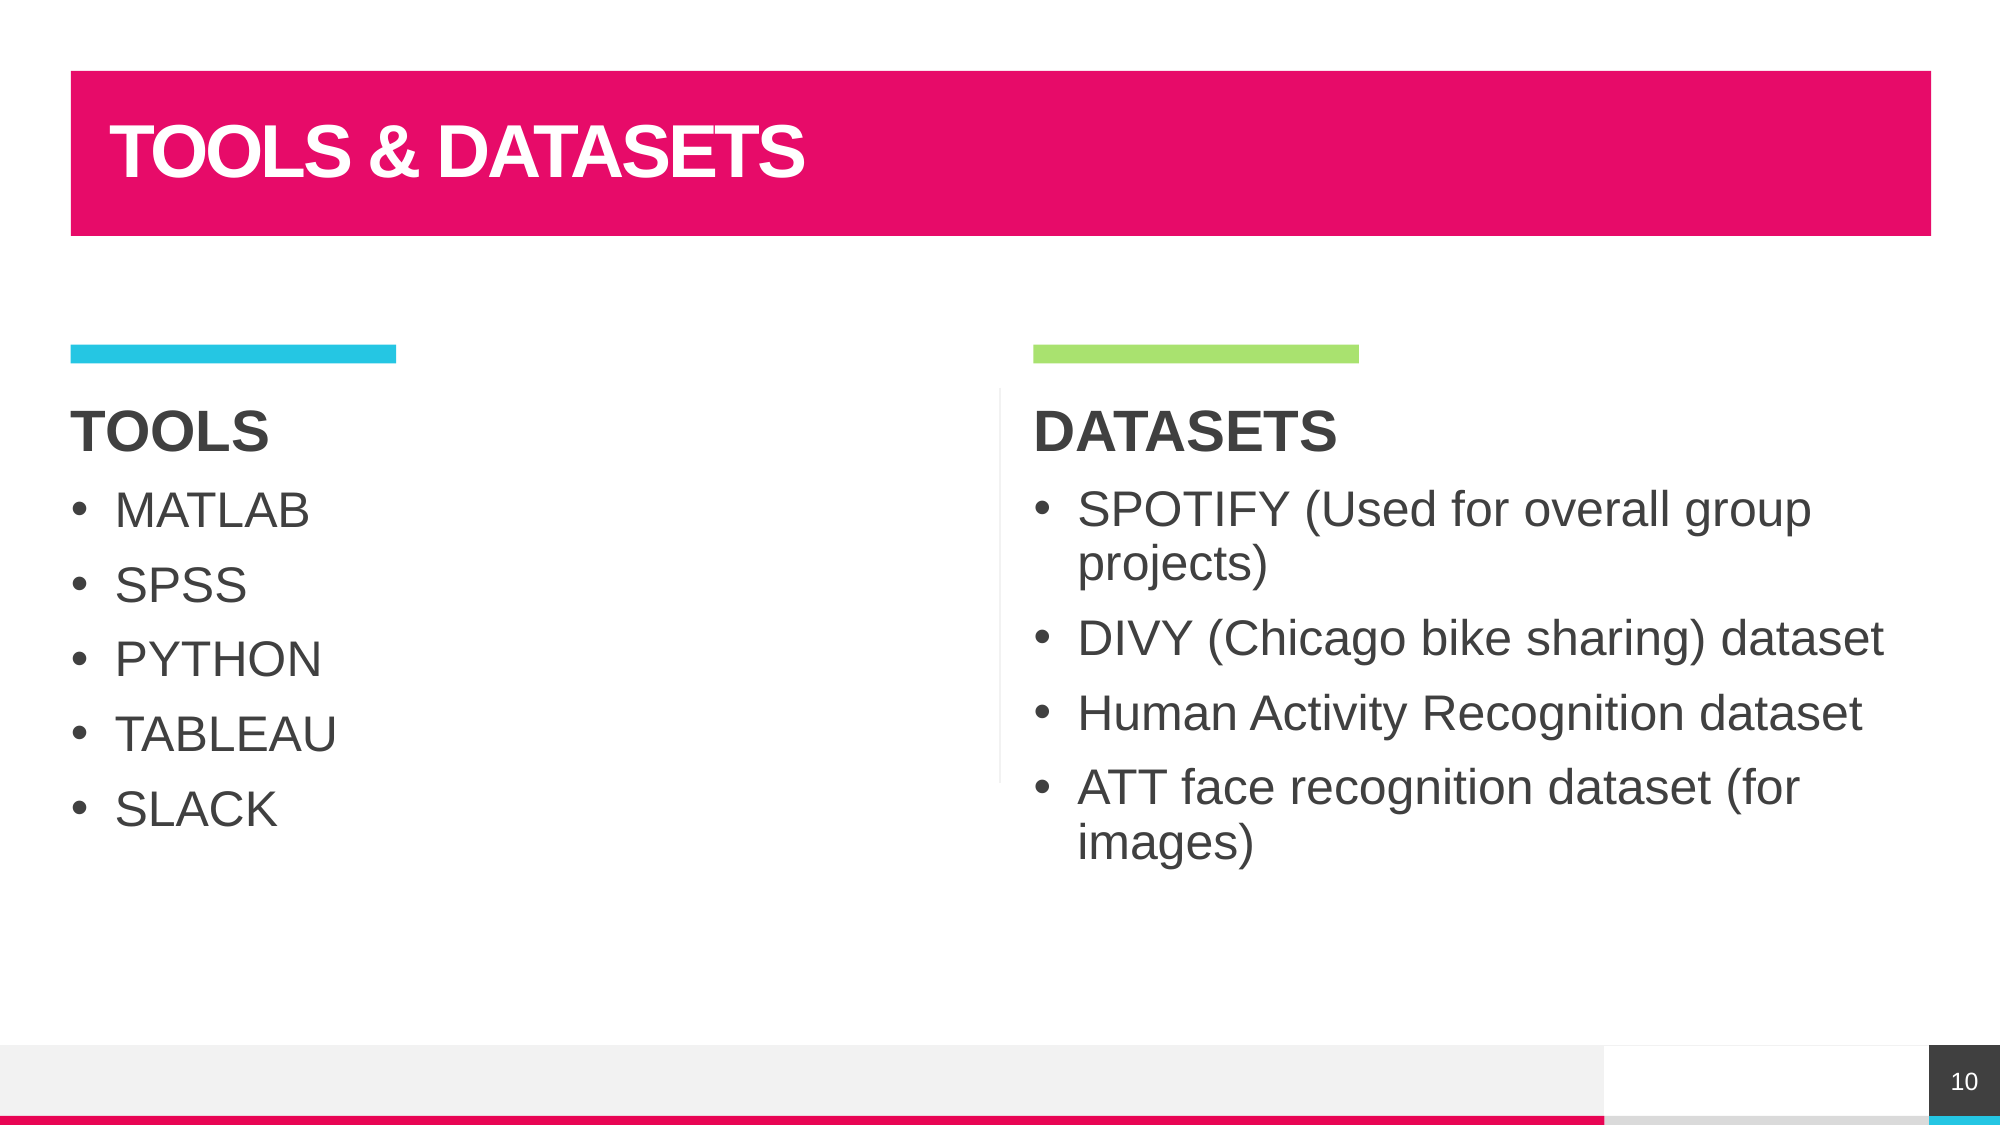

# TOOLS & DATASETS

TOOLS
DATASETS
SPOTIFY (Used for overall group projects)
DIVY (Chicago bike sharing) dataset
Human Activity Recognition dataset
ATT face recognition dataset (for images)

MATLAB
SPSS
PYTHON
TABLEAU
SLACK
10